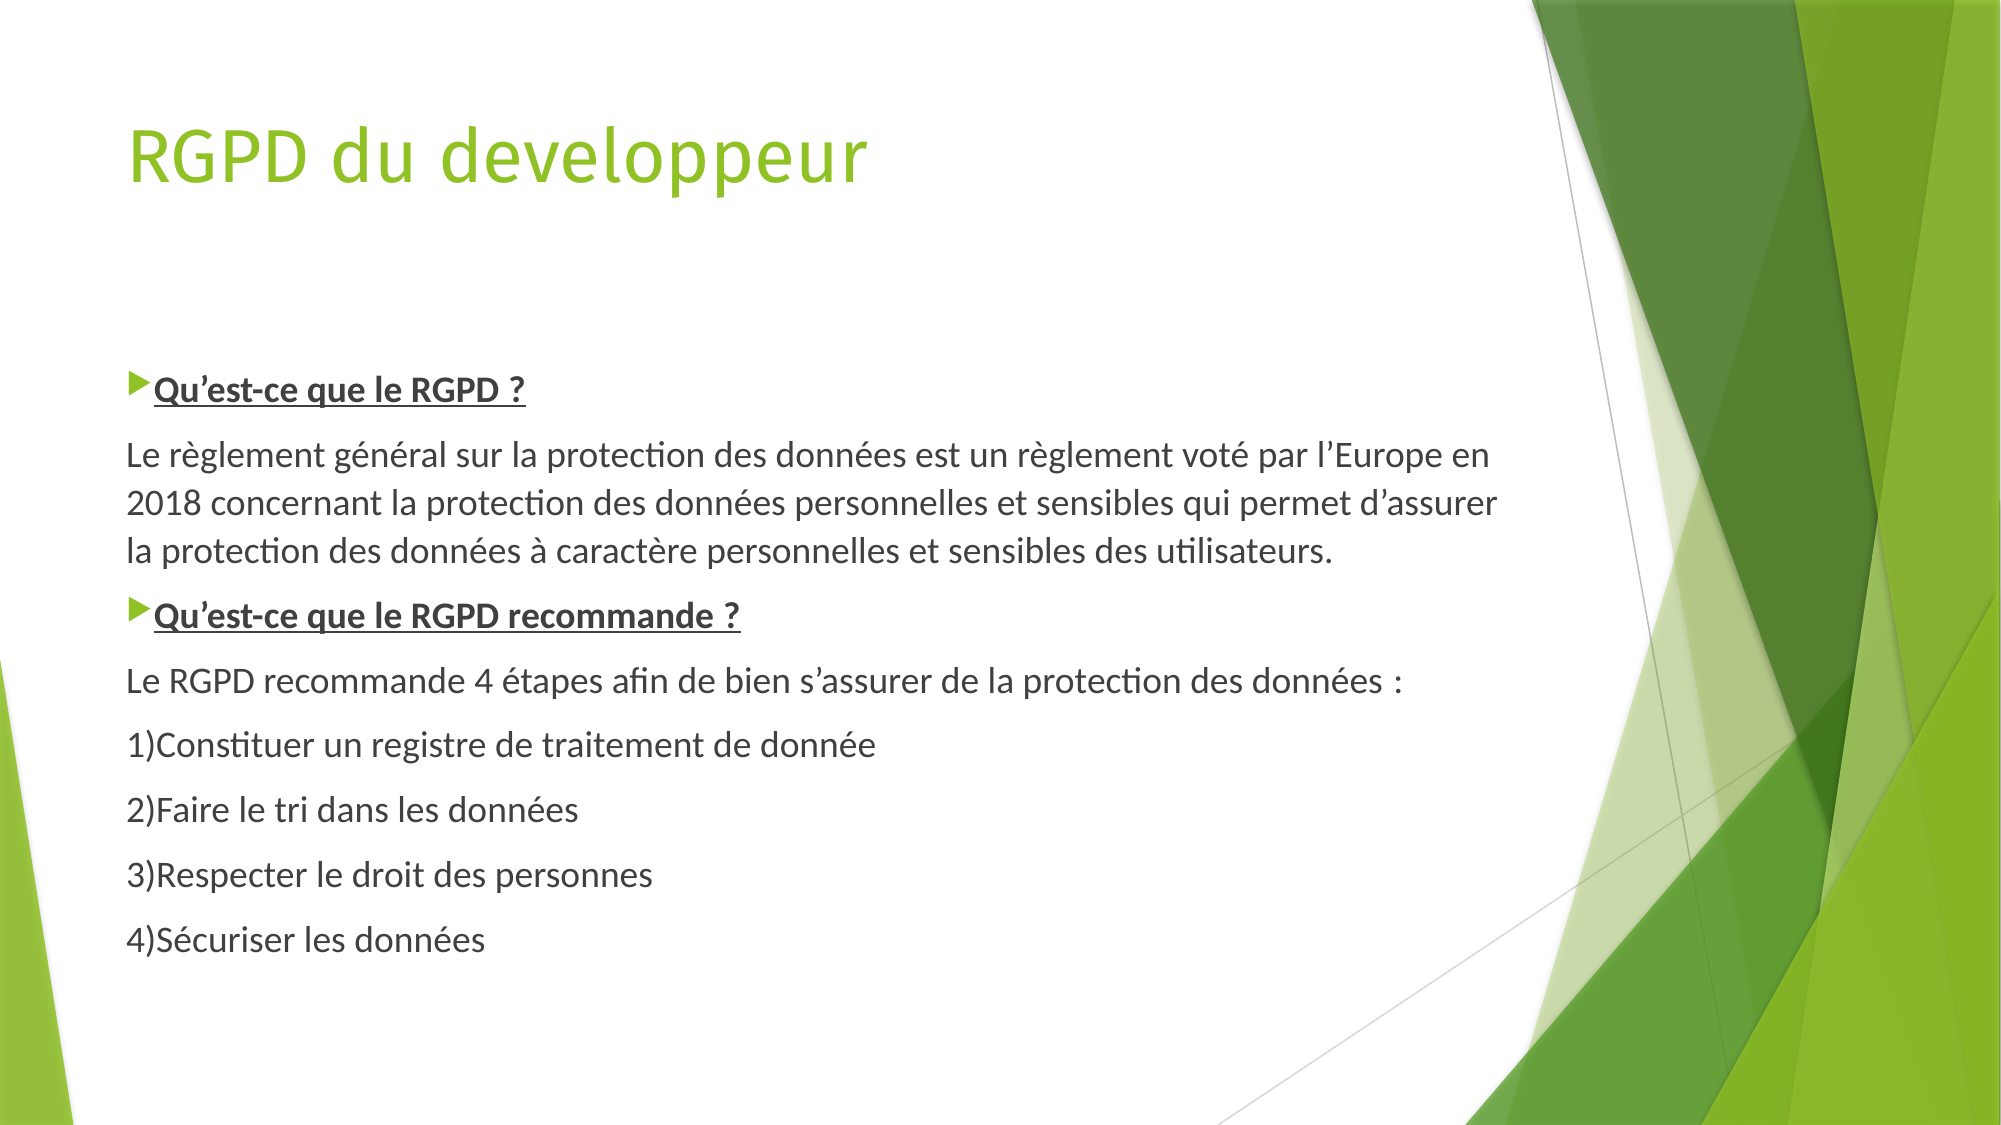

# RGPD du developpeur
Qu’est-ce que le RGPD ?
Le règlement général sur la protection des données est un règlement voté par l’Europe en 2018 concernant la protection des données personnelles et sensibles qui permet d’assurer la protection des données à caractère personnelles et sensibles des utilisateurs.
Qu’est-ce que le RGPD recommande ?
Le RGPD recommande 4 étapes afin de bien s’assurer de la protection des données :
1)Constituer un registre de traitement de donnée
2)Faire le tri dans les données
3)Respecter le droit des personnes
4)Sécuriser les données